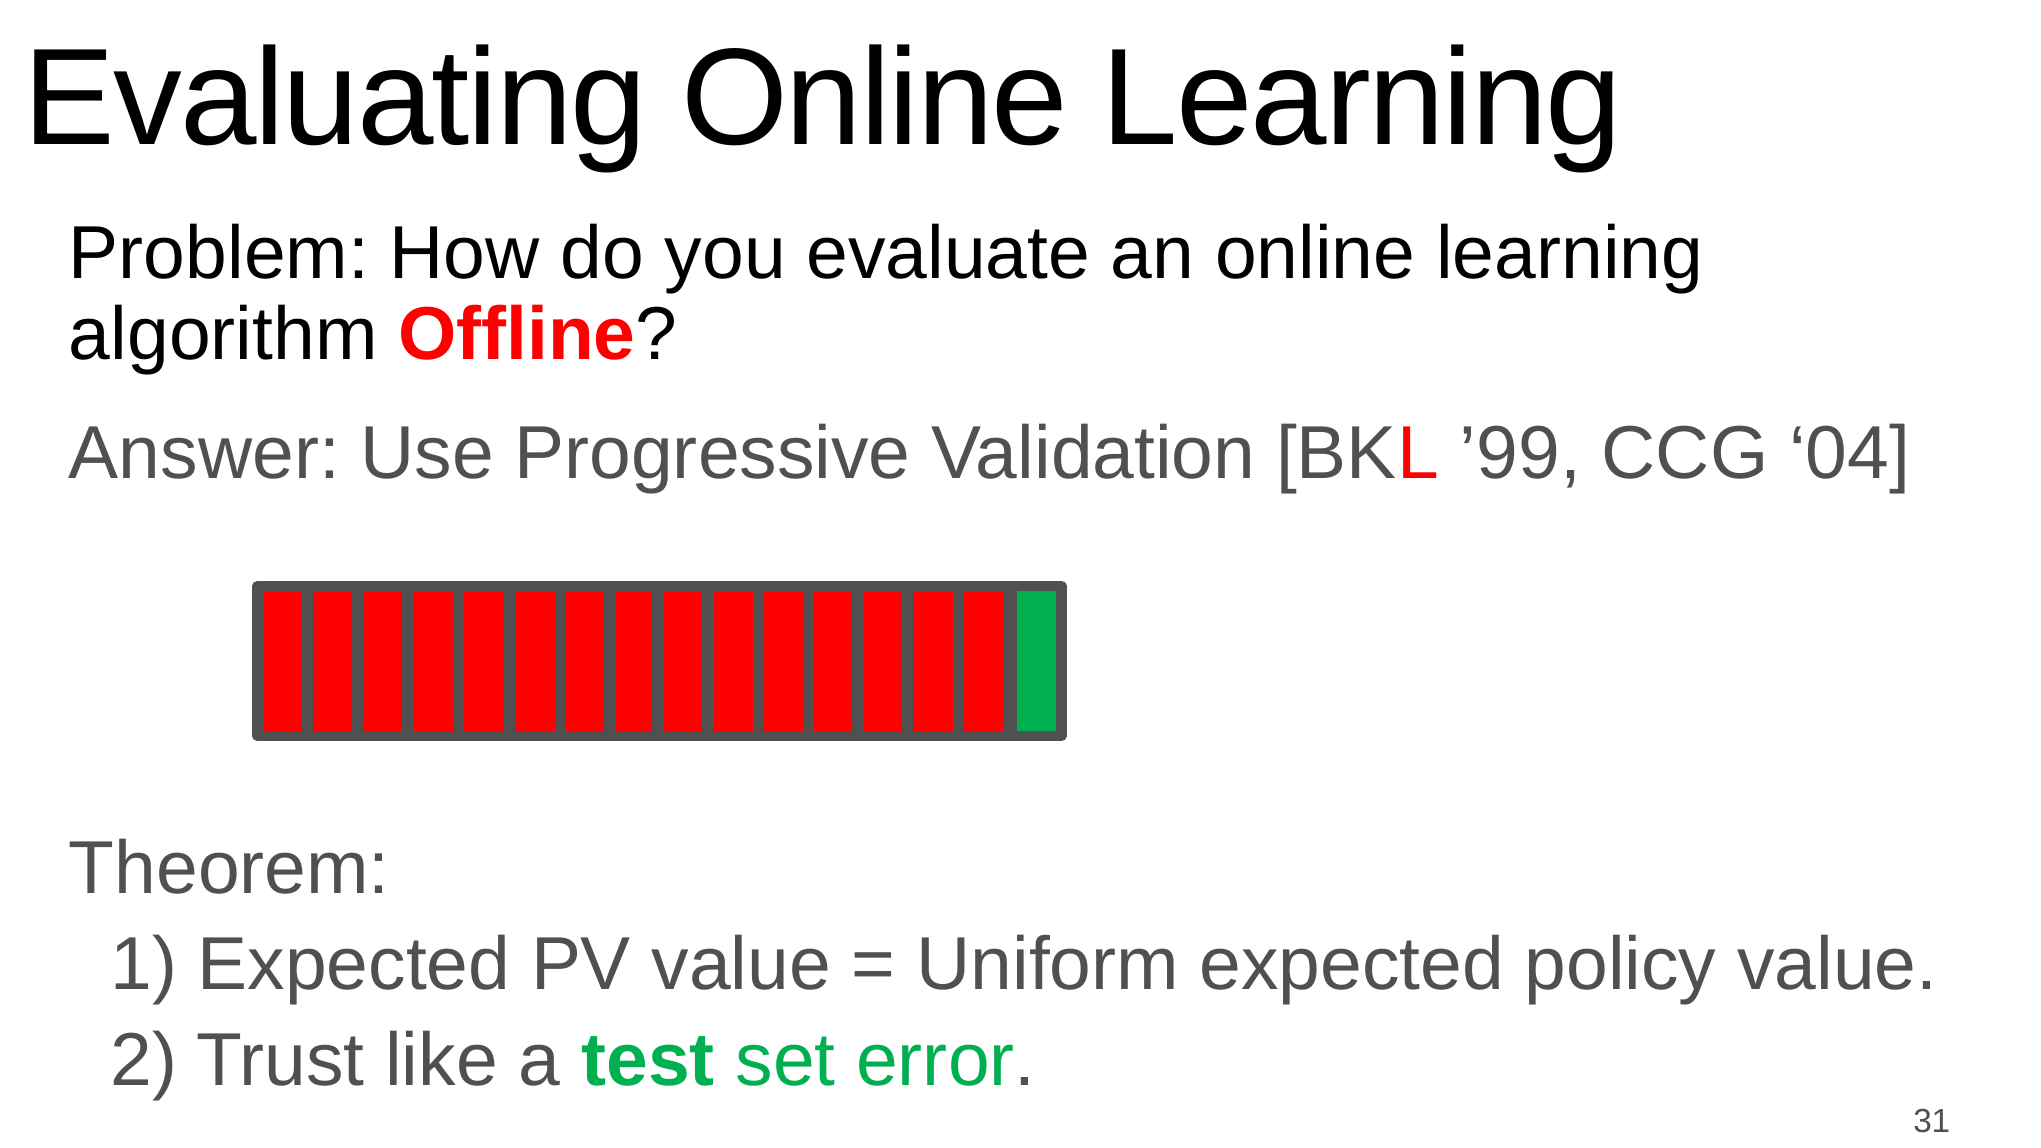

# Evaluating Online Learning
Problem: How do you evaluate an online learning algorithm Offline?
Answer: Use Progressive Validation [BKL ’99, CCG ‘04]

Theorem:
  1) Expected PV value = Uniform expected policy value.
  2) Trust like a test set error.